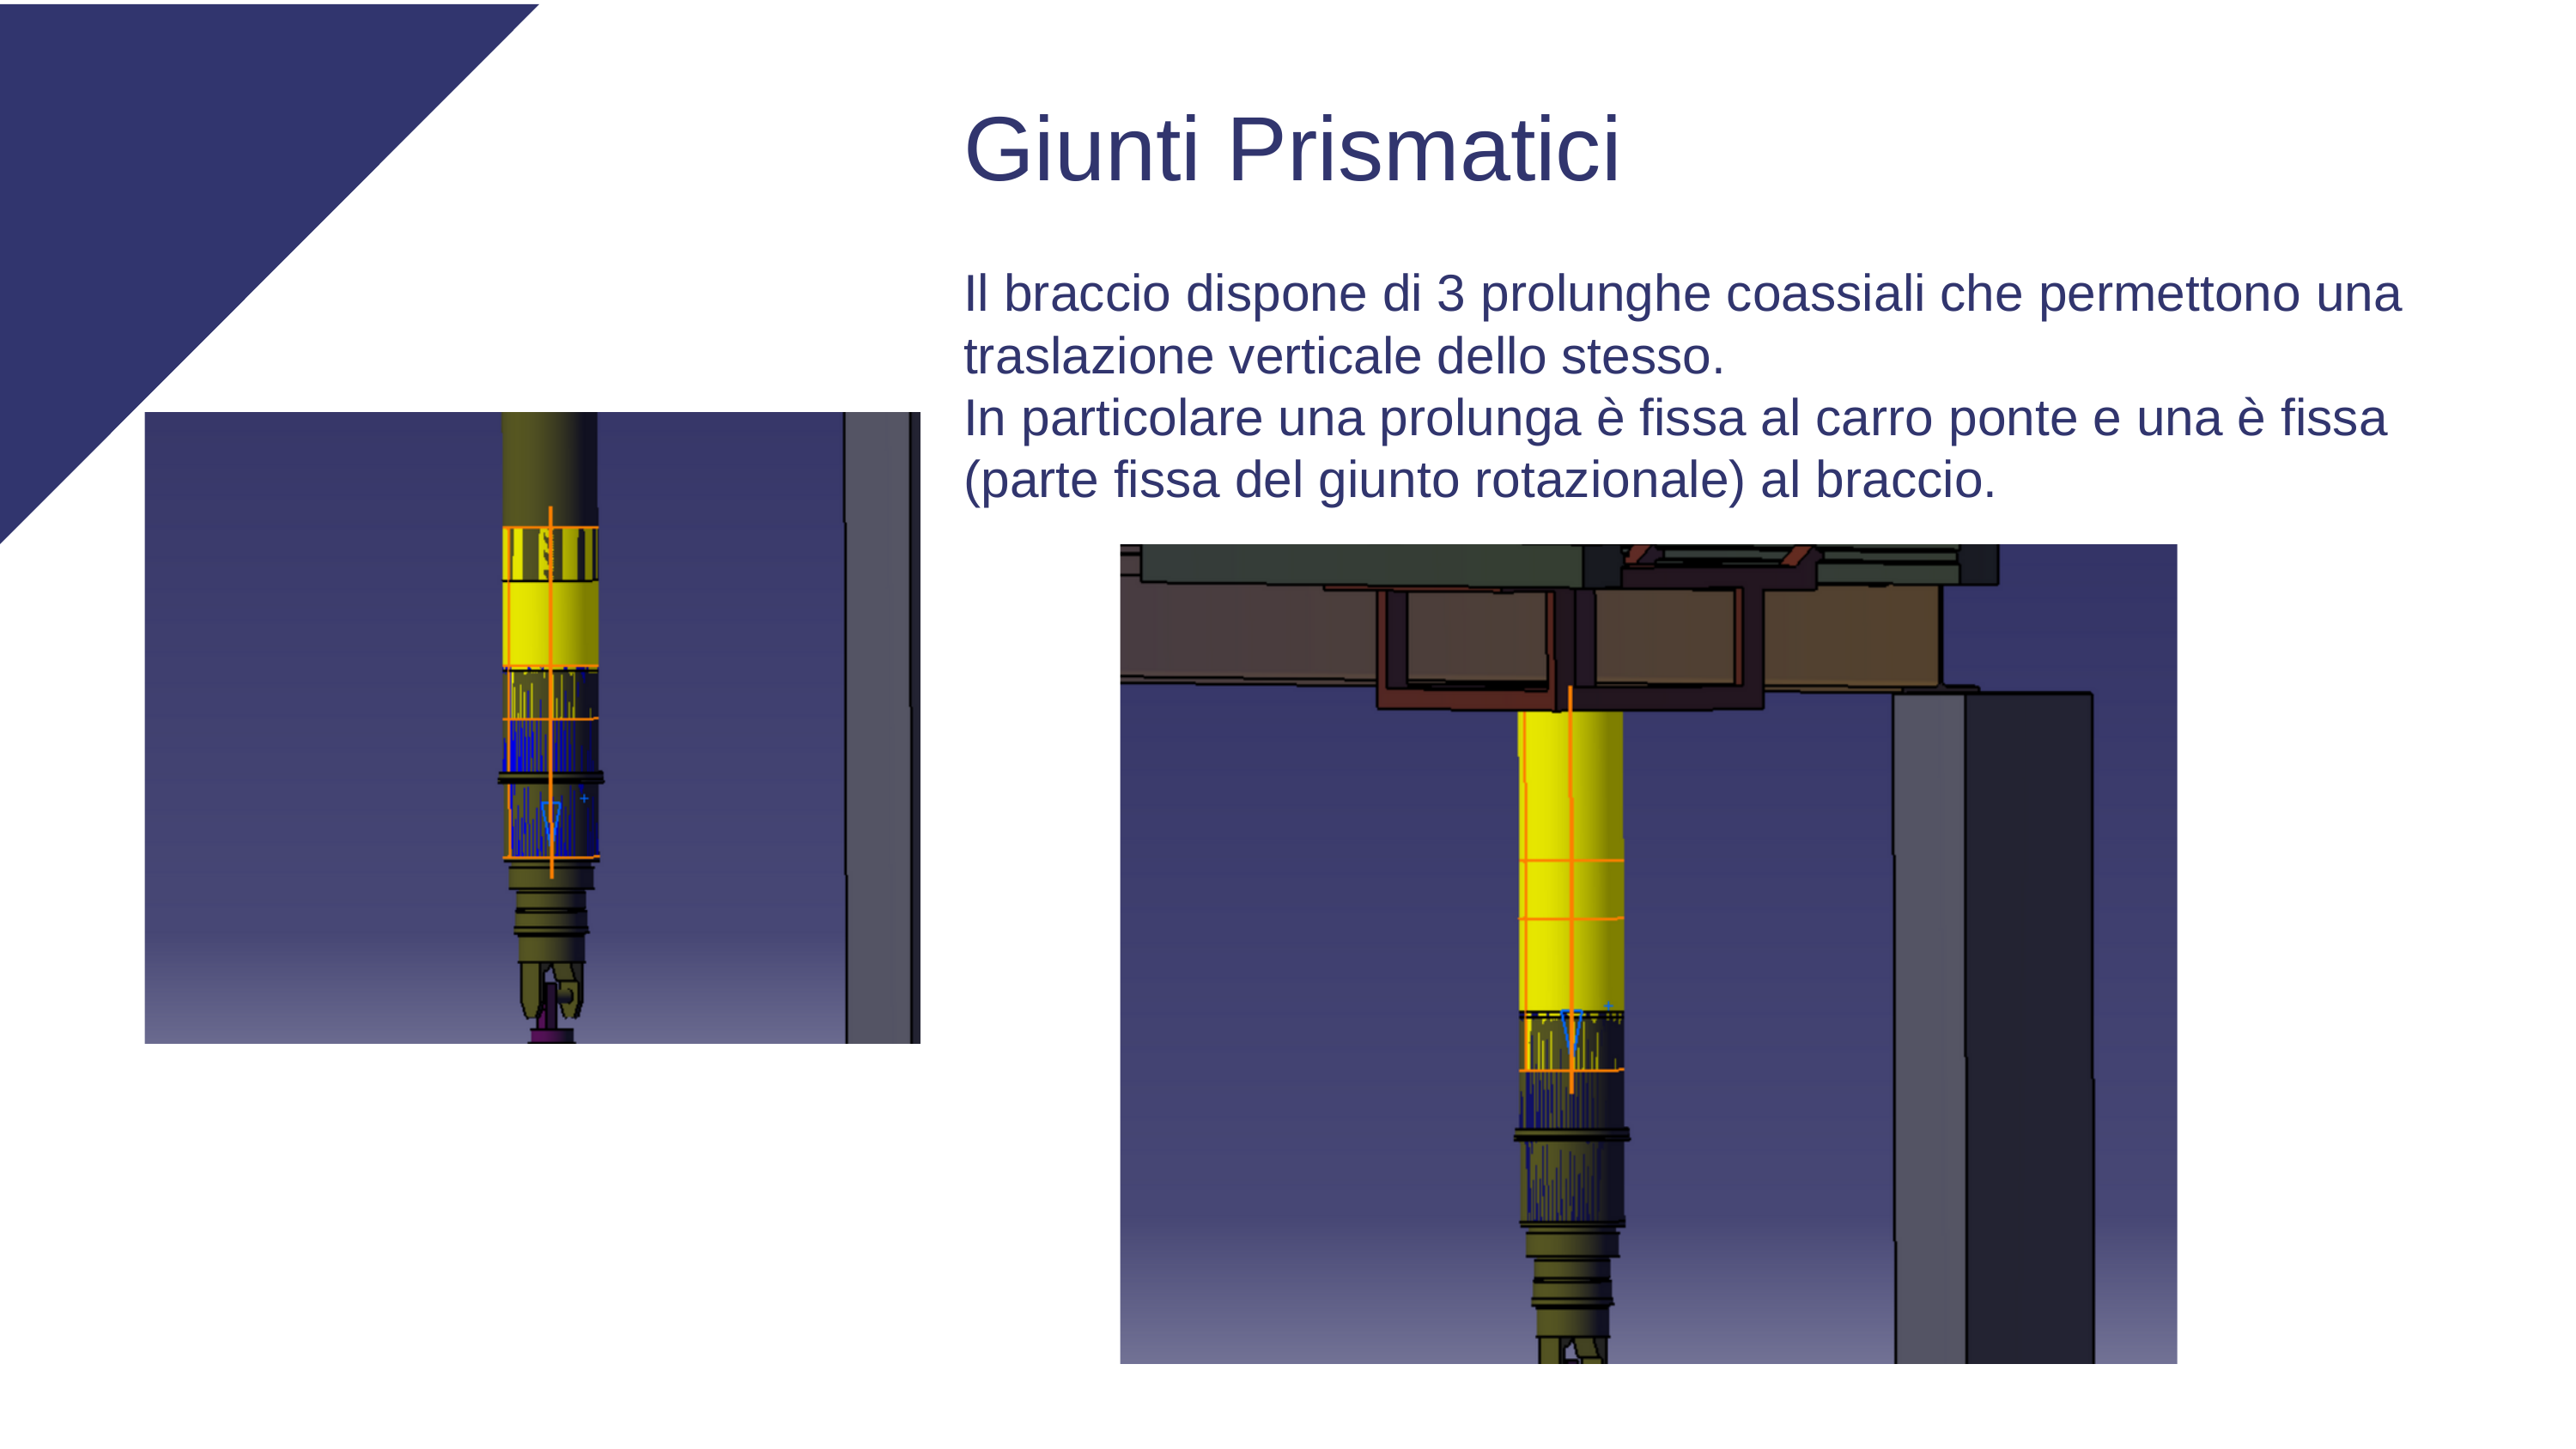

Giunti Prismatici
Il braccio dispone di 3 prolunghe coassiali che permettono una traslazione verticale dello stesso.
In particolare una prolunga è fissa al carro ponte e una è fissa (parte fissa del giunto rotazionale) al braccio.